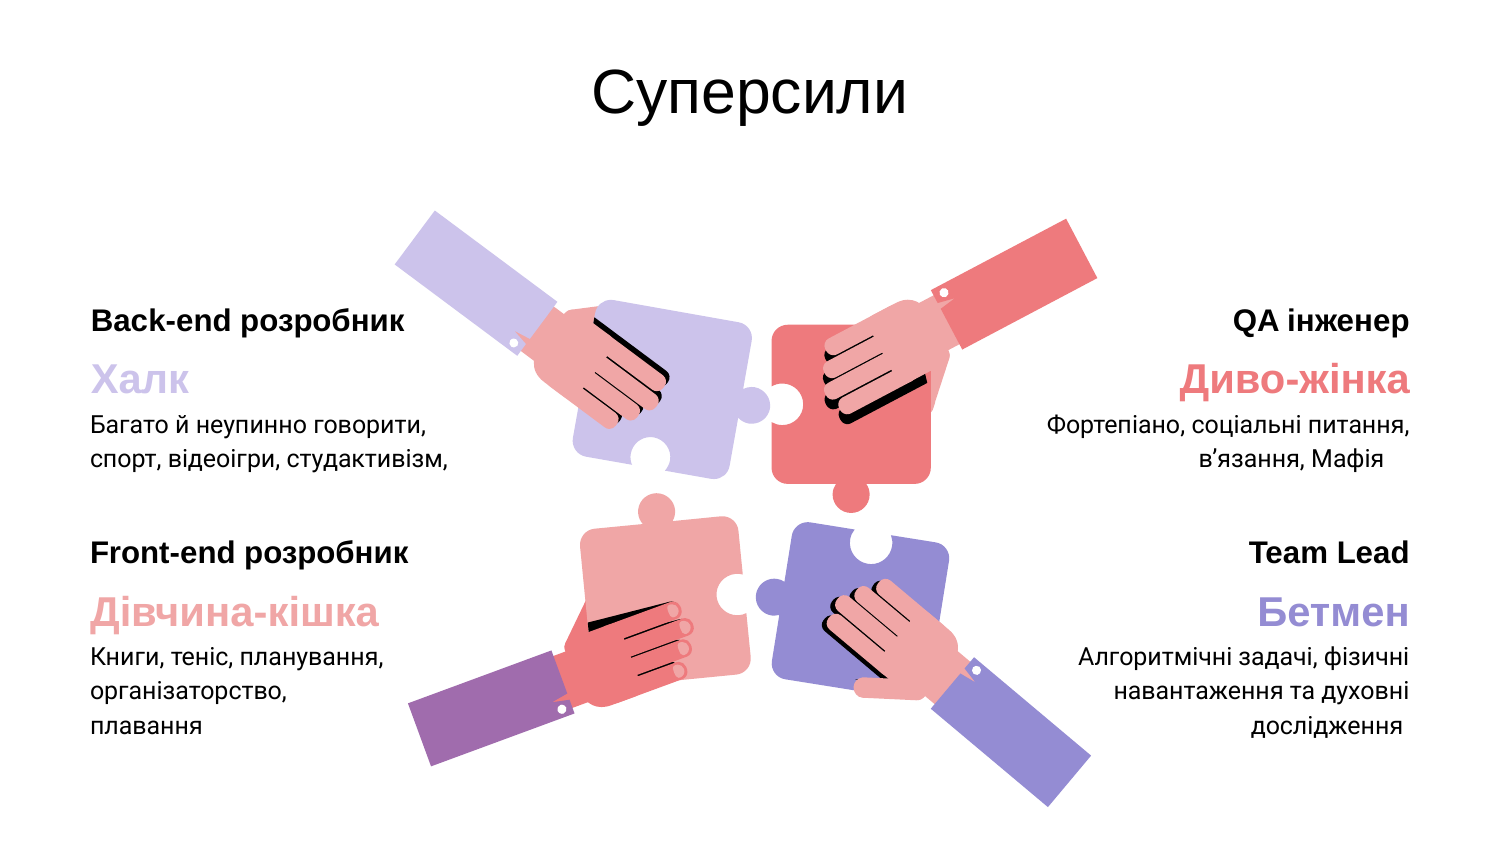

# Суперсили

Back-end розробник
QA інженер
Халк
Диво-жінка
Багато й неупинно говорити, спорт, відеоігри, студактивізм,
Фортепіано, соціальні питання, вʼязання, Мафія
Team Lead
Front-end розробник
Бетмен
Дівчина-кішка
Книги, теніс, планування, організаторство, плавання
Алгоритмічні задачі, фізичні навантаження та духовні дослідження